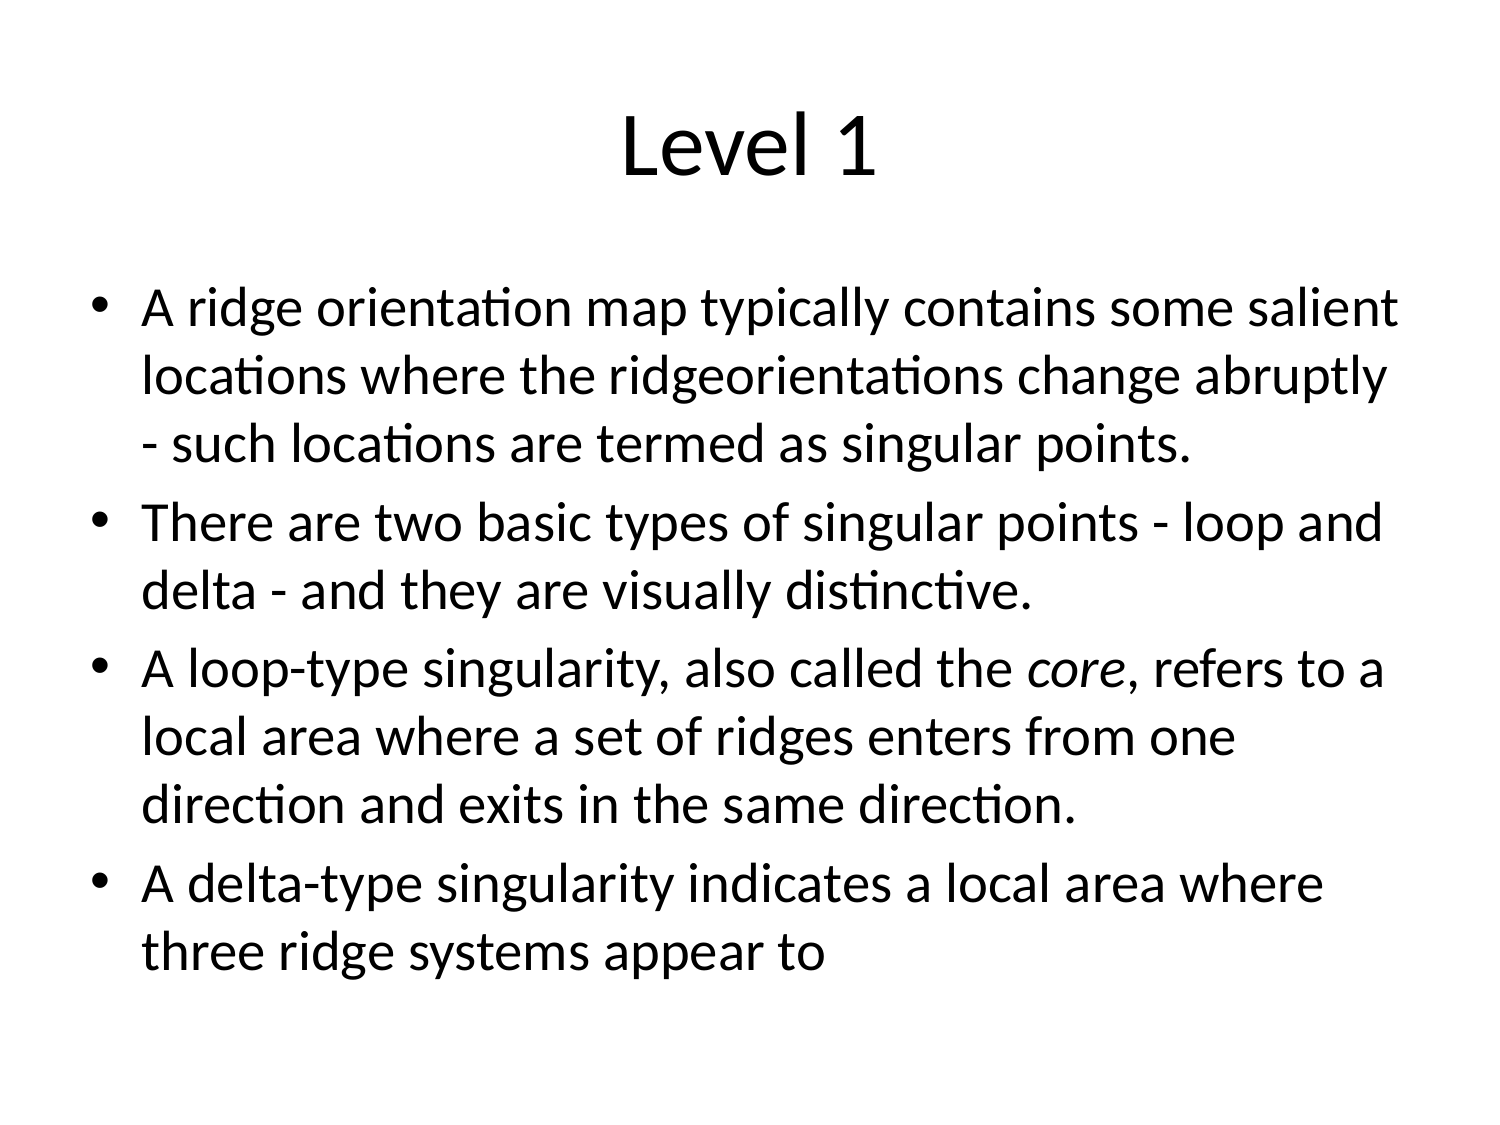

# Level 1
A ridge orientation map typically contains some salient locations where the ridgeorientations change abruptly - such locations are termed as singular points.
There are two basic types of singular points - loop and delta - and they are visually distinctive.
A loop-type singularity, also called the core, refers to a local area where a set of ridges enters from one direction and exits in the same direction.
A delta-type singularity indicates a local area where three ridge systems appear to